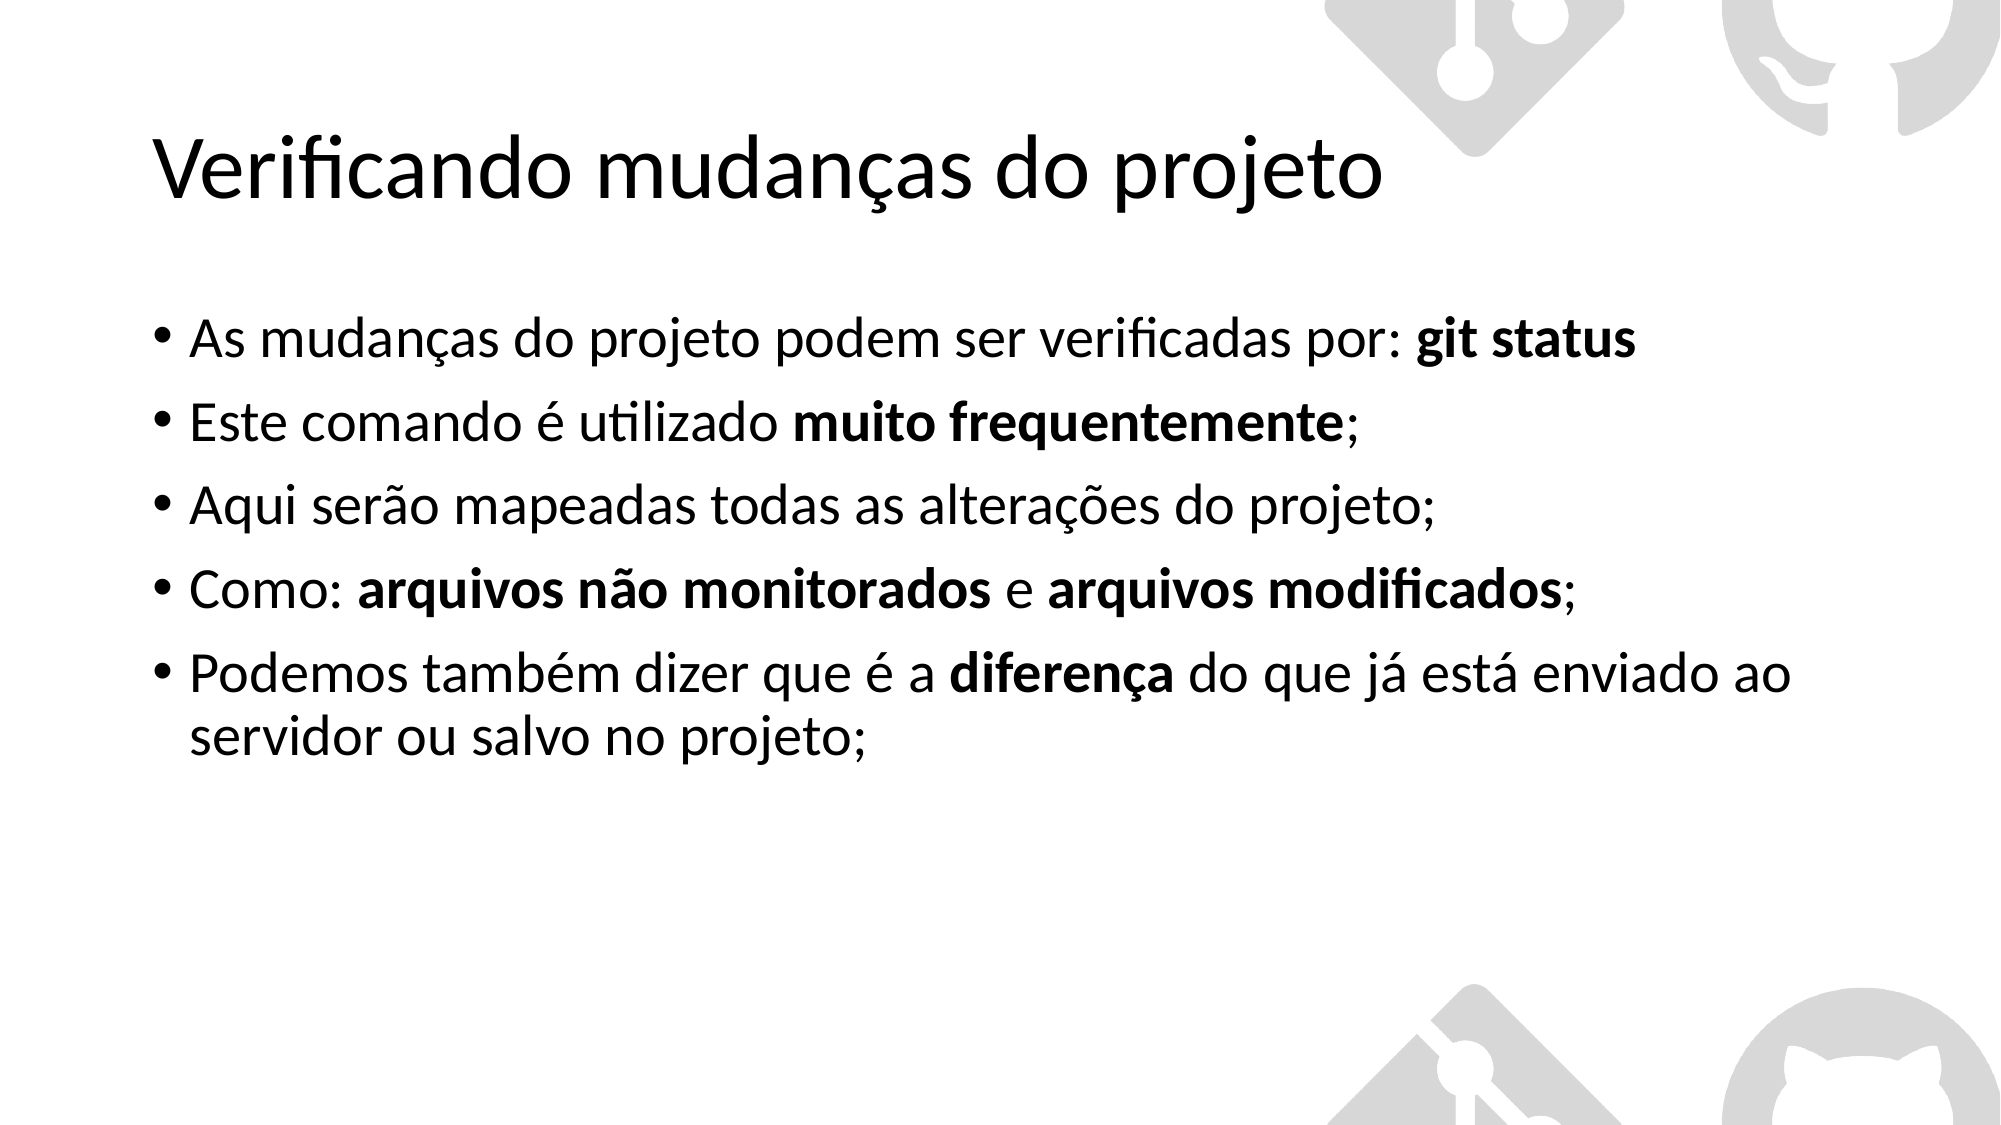

# Verificando mudanças do projeto
As mudanças do projeto podem ser verificadas por: git status
Este comando é utilizado muito frequentemente;
Aqui serão mapeadas todas as alterações do projeto;
Como: arquivos não monitorados e arquivos modificados;
Podemos também dizer que é a diferença do que já está enviado ao servidor ou salvo no projeto;